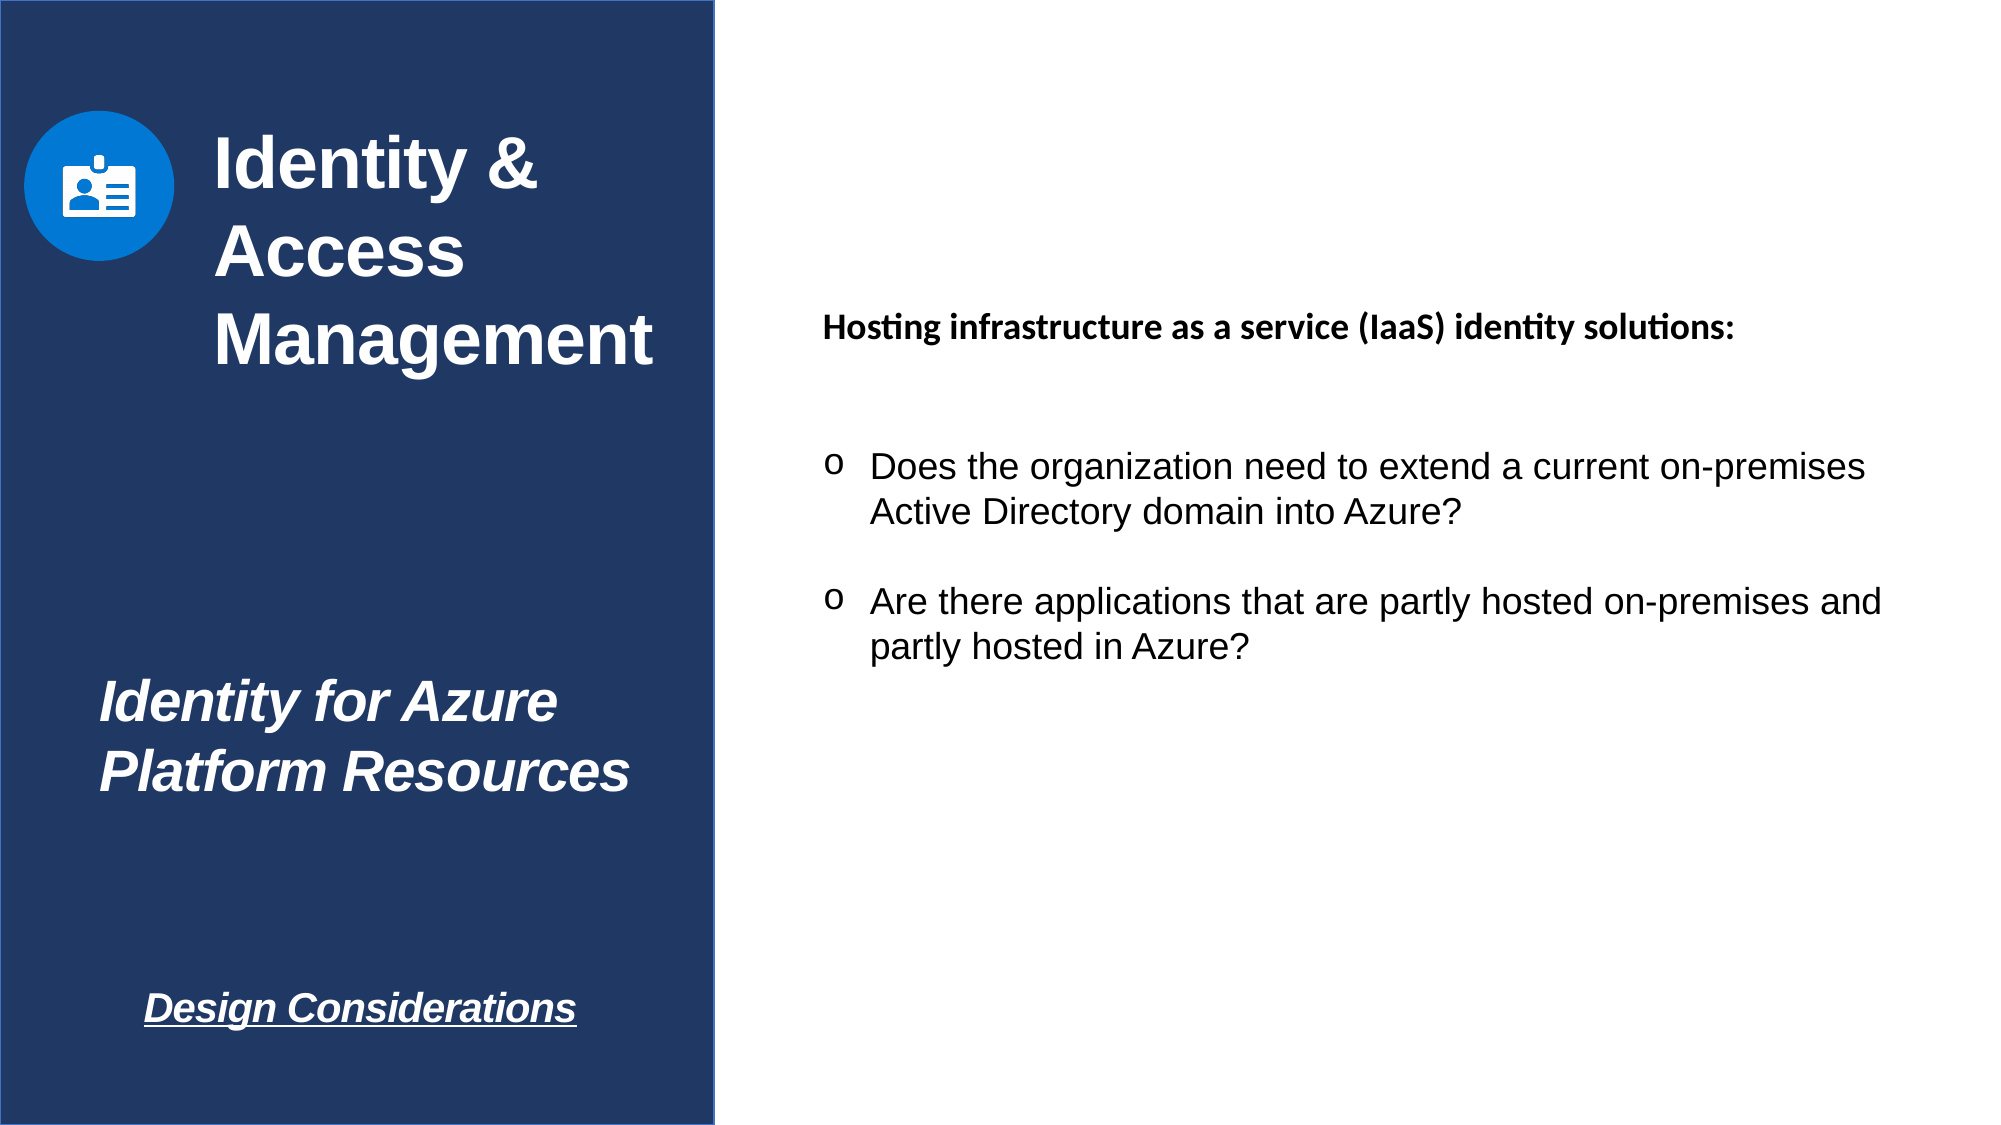

Identity & Access Management
Hosting infrastructure as a service (IaaS) identity solutions:

Does the organization need to extend a current on-premises Active Directory domain into Azure?

Are there applications that are partly hosted on-premises and partly hosted in Azure?

Identity for Azure Platform Resources

Design Considerations